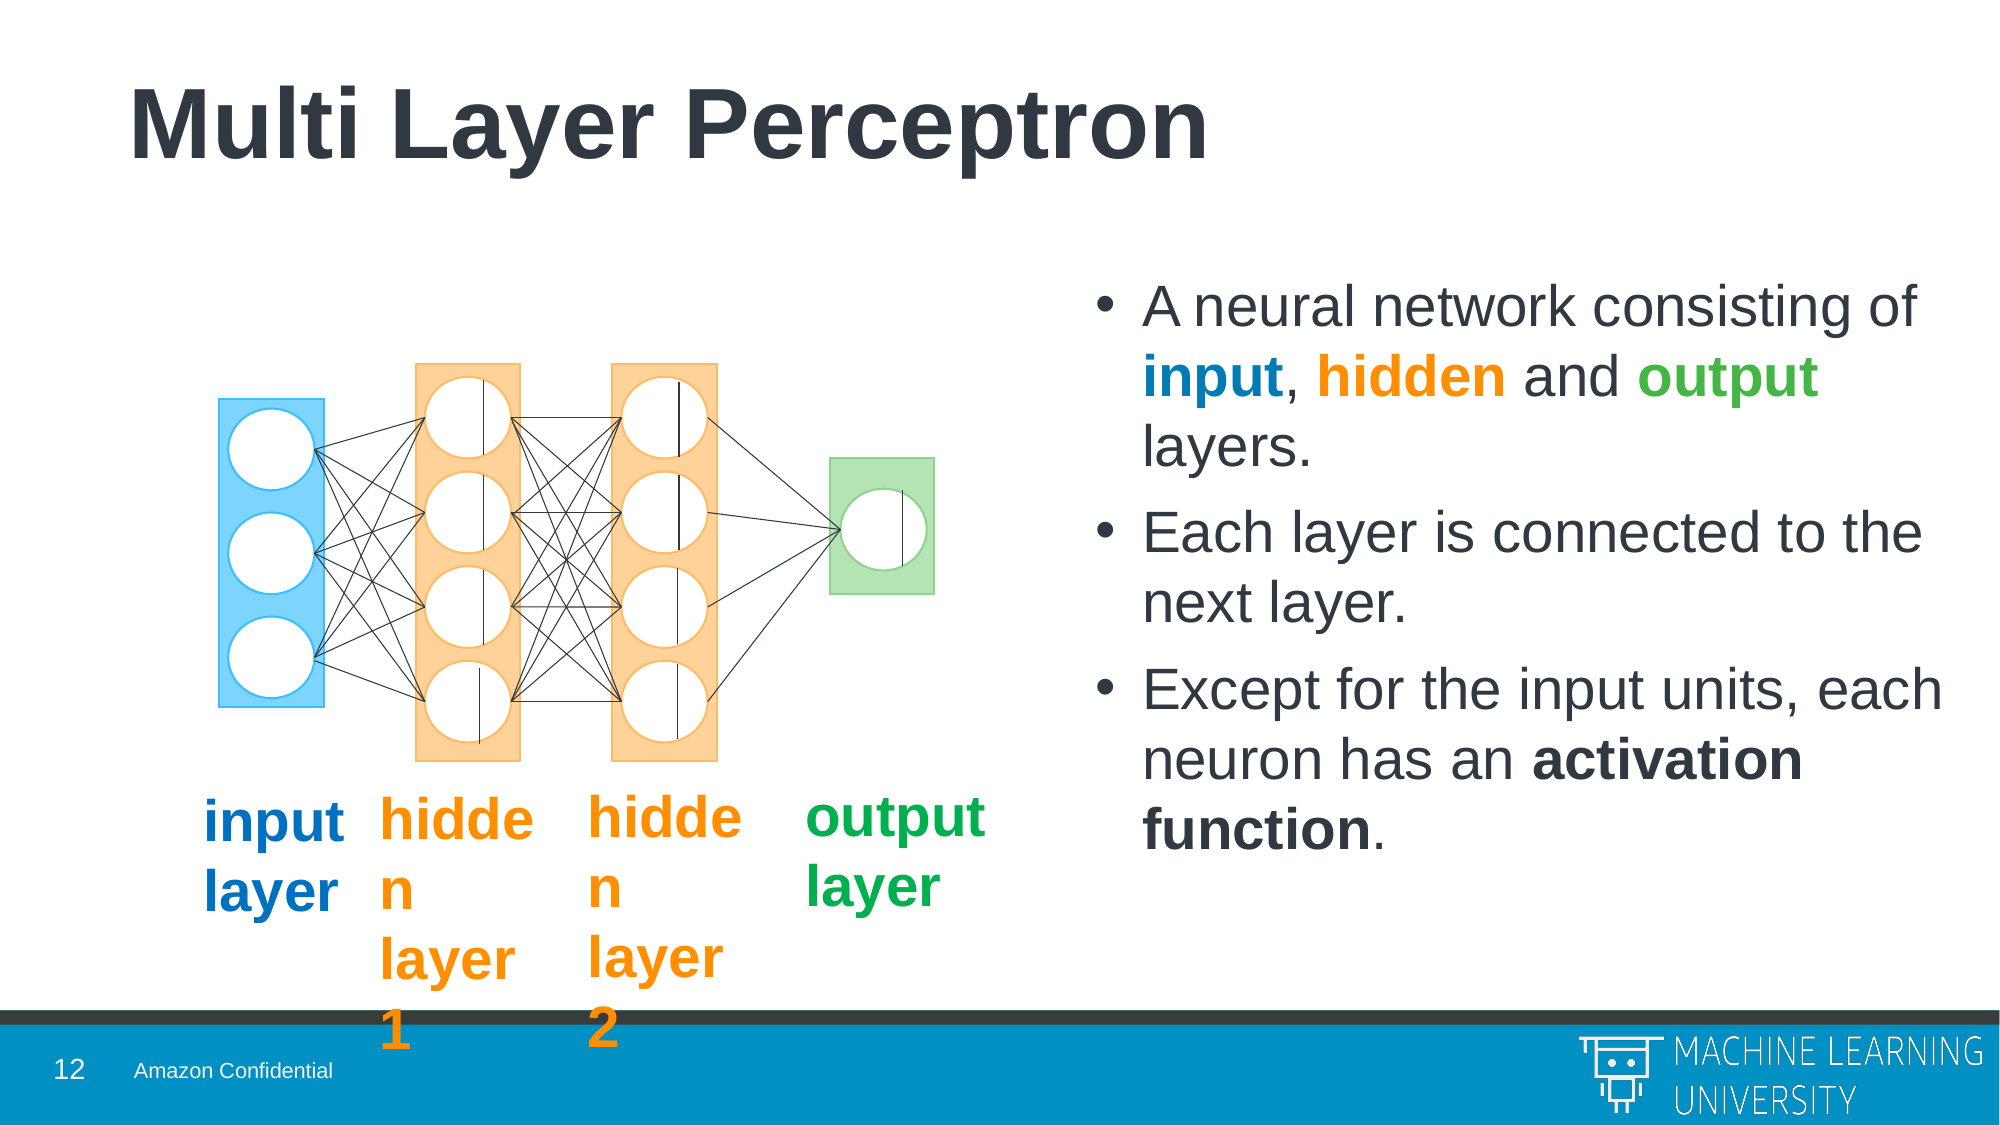

# Multi Layer Perceptron
A neural network consisting of input, hidden and output layers.
Each layer is connected to the next layer.
Except for the input units, each neuron has an activation function.

output layer
hidden layer 2
hidden layer 1
input layer